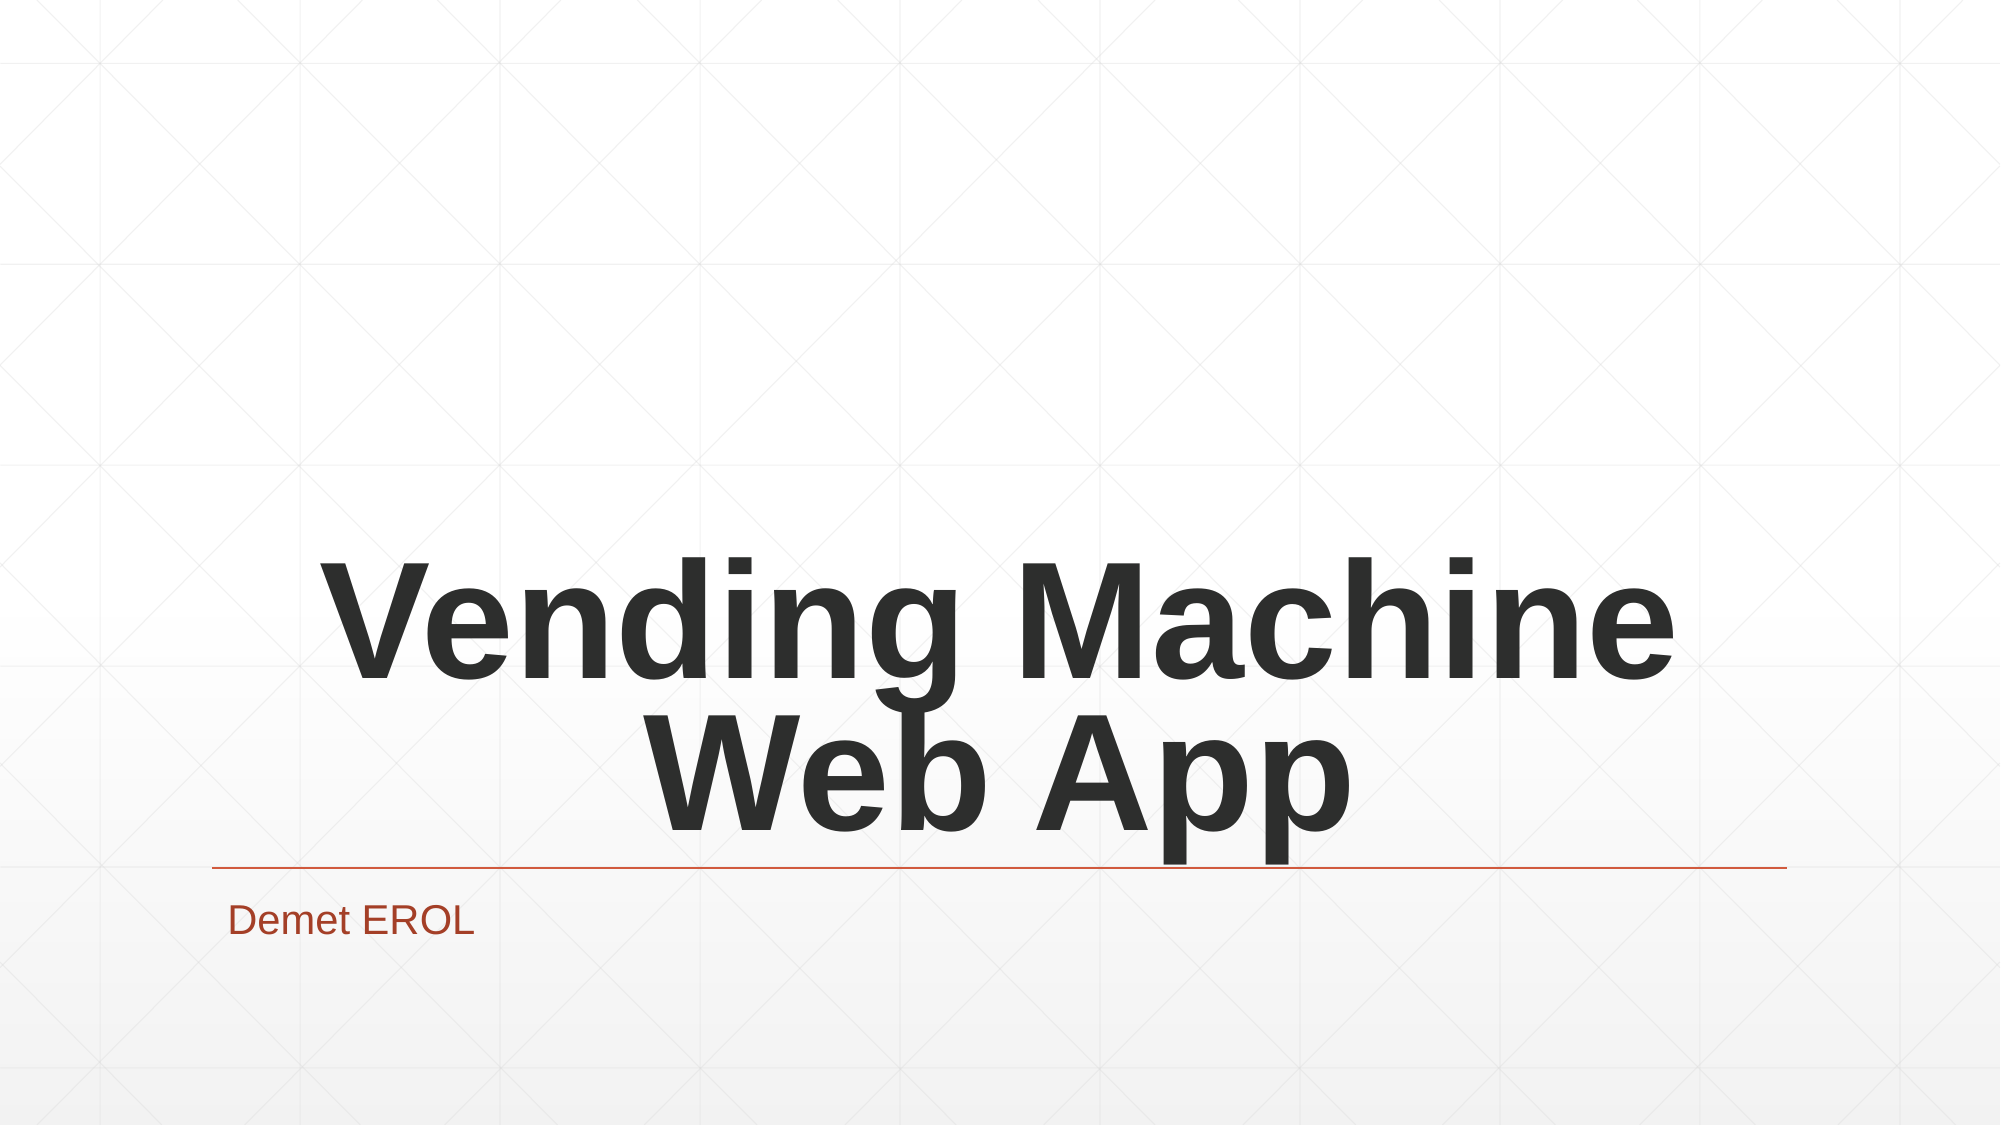

# Vending Machine Web App
Demet EROL